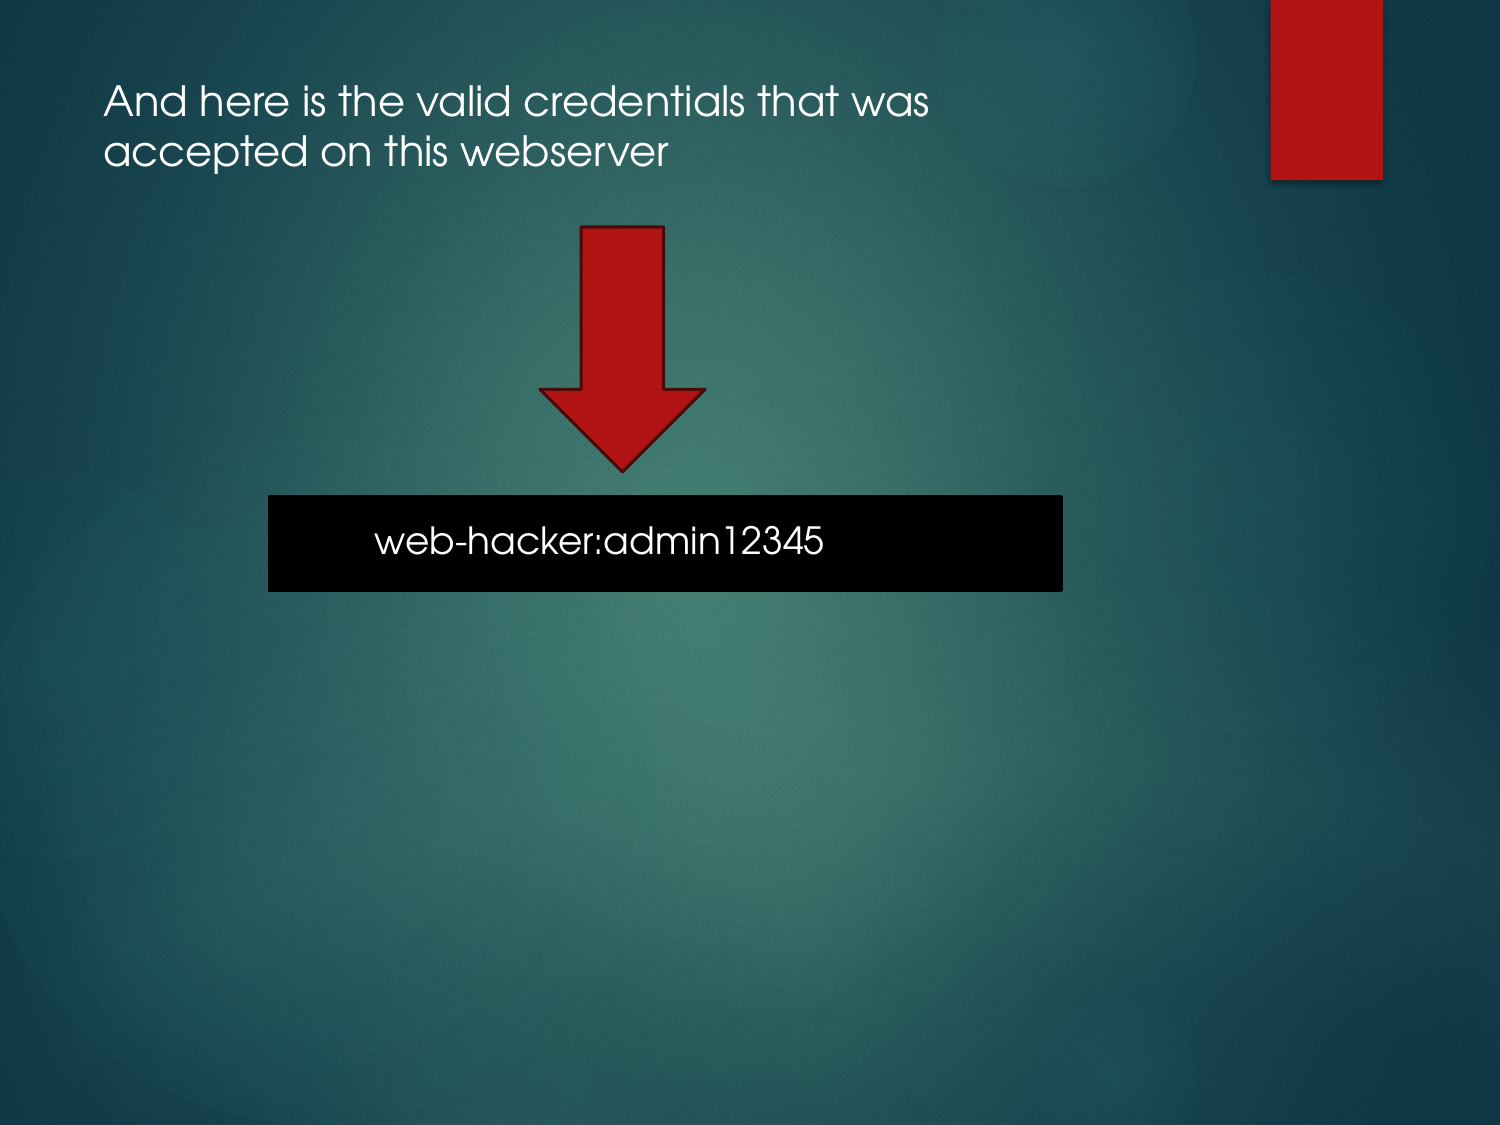

And here is the valid credentials that was accepted on this webserver

web-hacker:admin12345